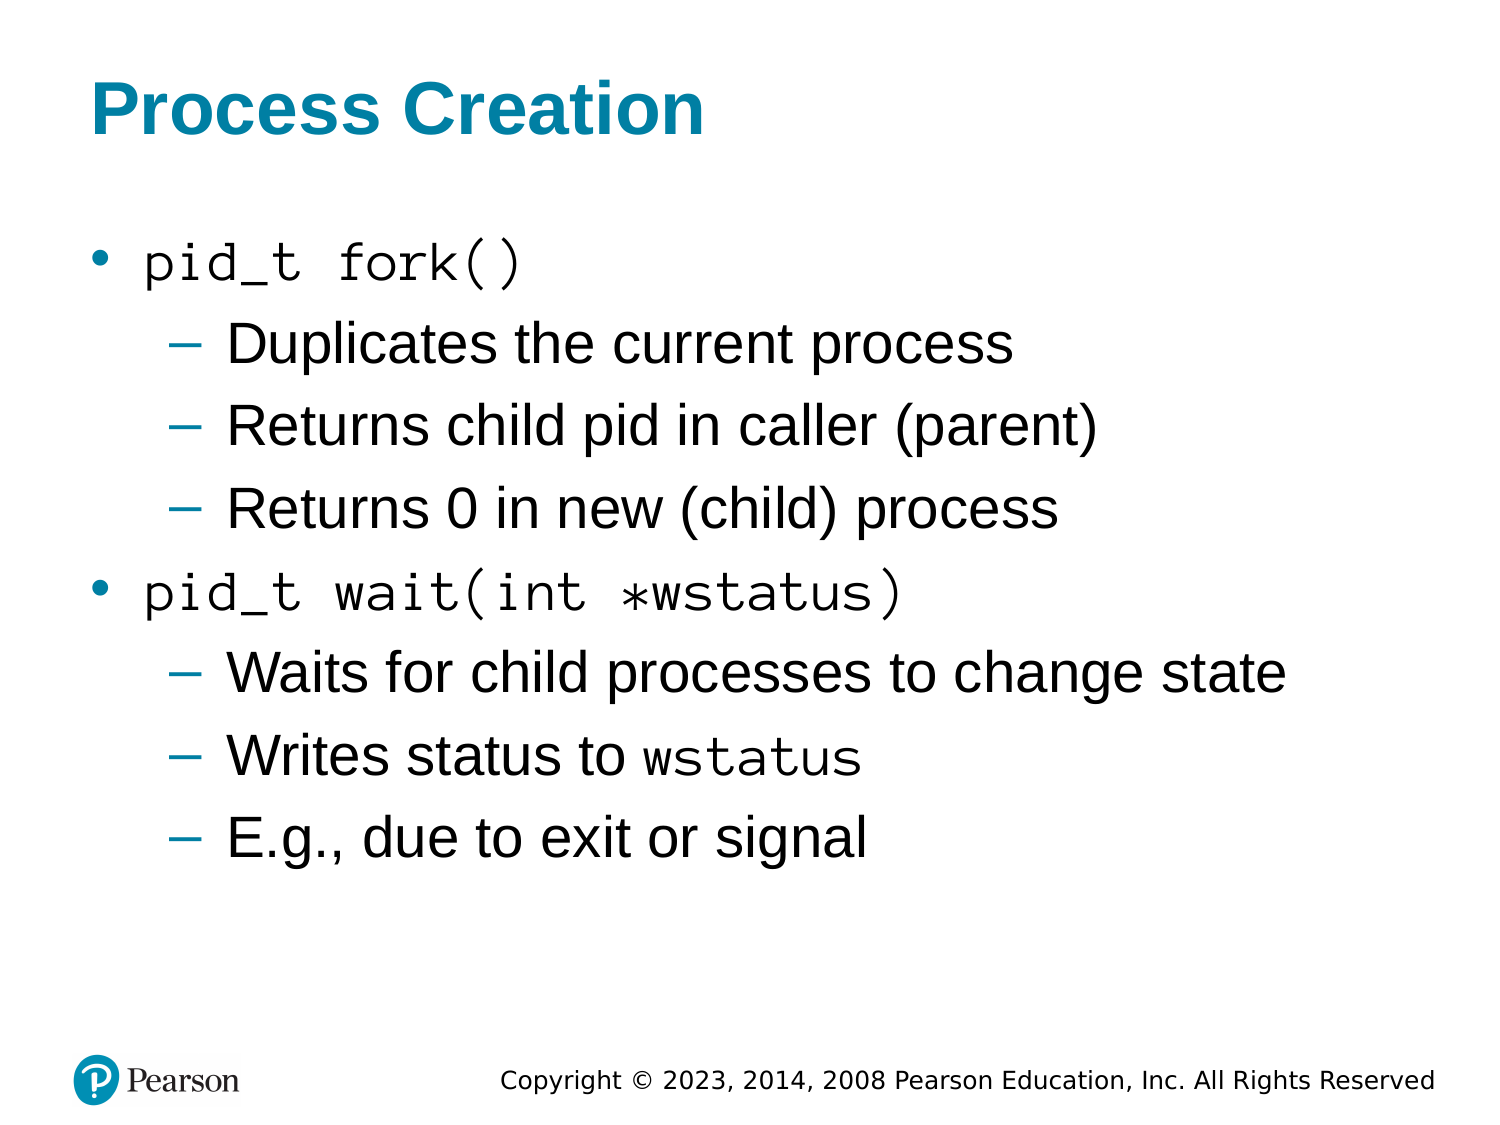

# Process Creation
pid_t fork()
Duplicates the current process
Returns child pid in caller (parent)
Returns 0 in new (child) process
pid_t wait(int *wstatus)
Waits for child processes to change state
Writes status to wstatus
E.g., due to exit or signal